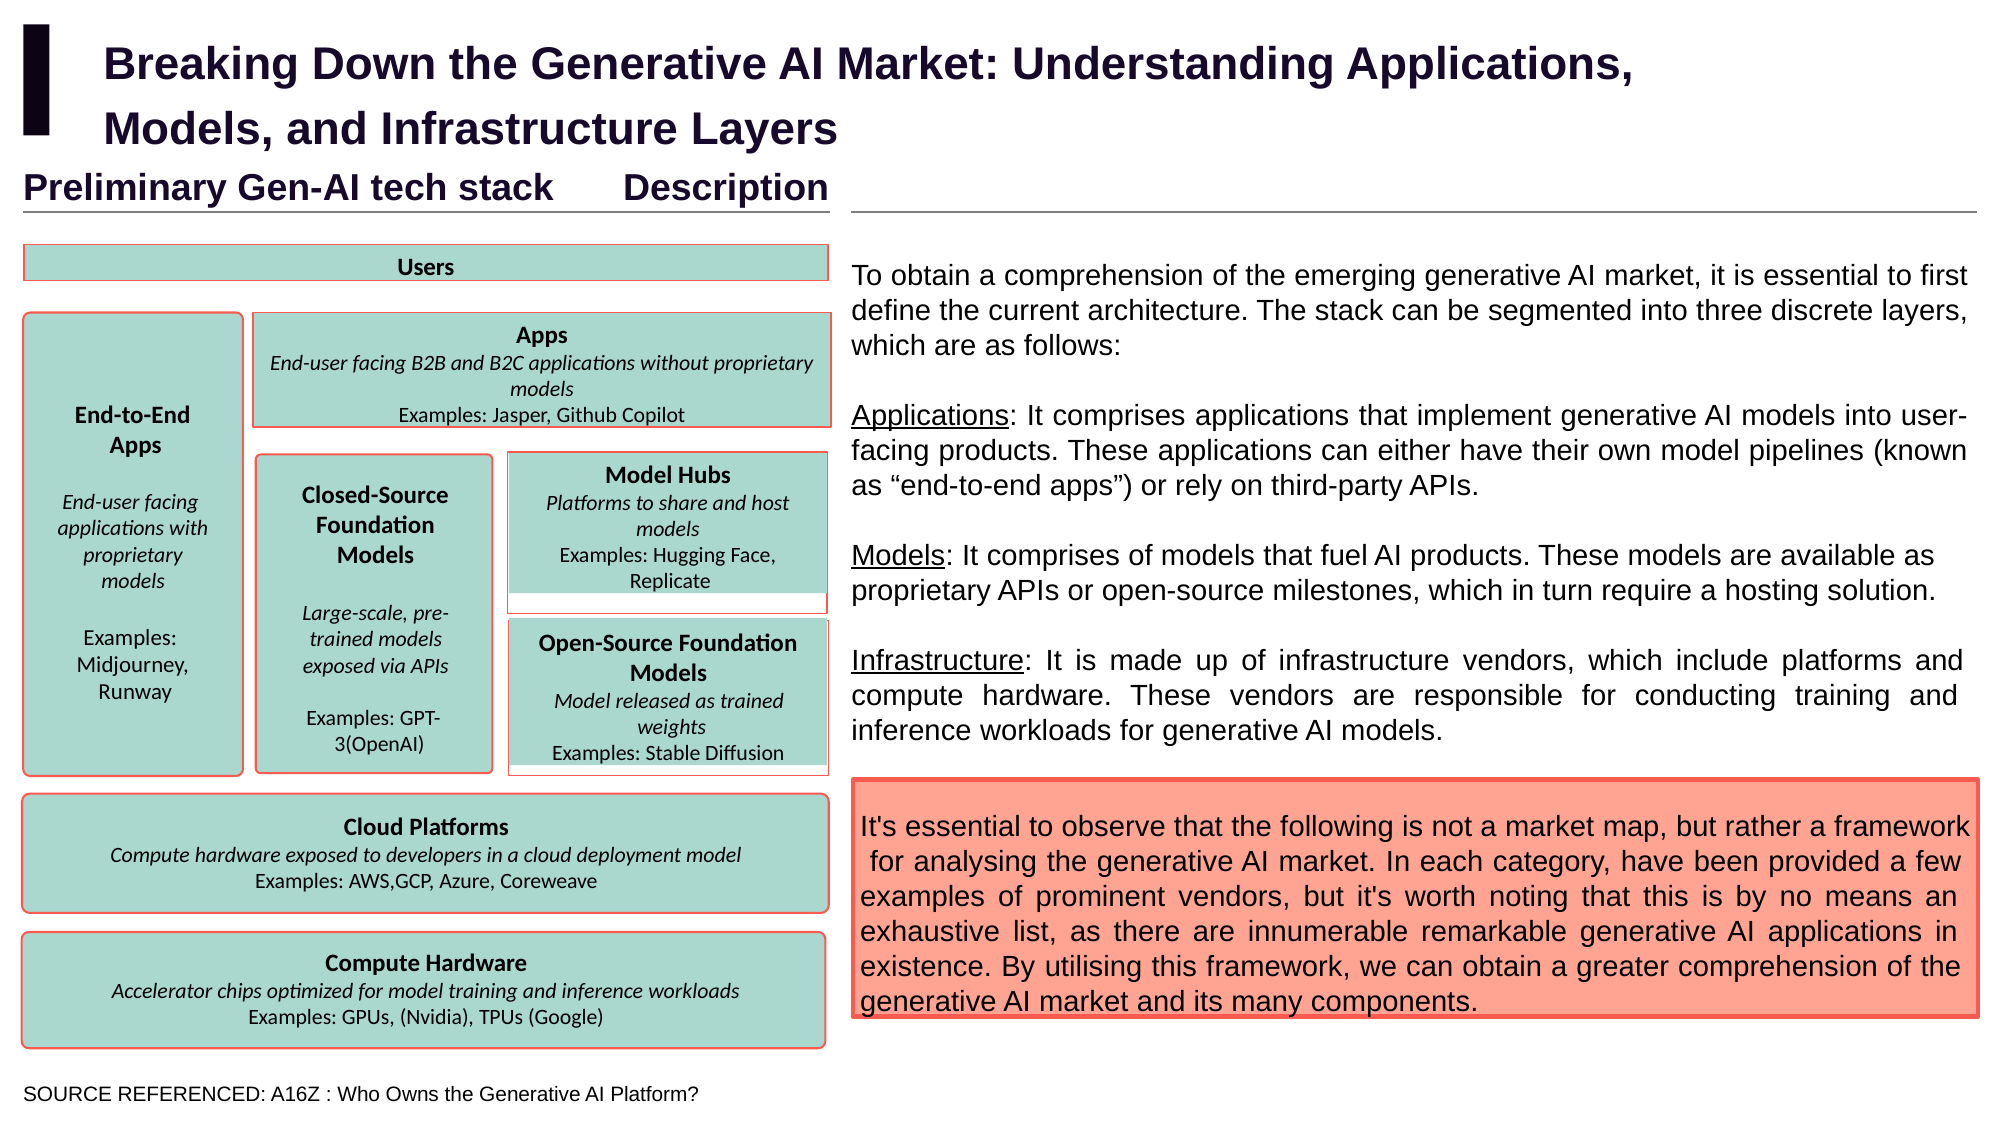

# Breaking Down the Generative AI Market: Understanding Applications,
Models, and Infrastructure Layers

Preliminary Gen-AI tech stack	Description

Users
To obtain a comprehension of the emerging generative AI market, it is essential to first  define the current architecture. The stack can be segmented into three discrete layers,  which are as follows:

Apps
End-user facing B2B and B2C applications without proprietary
models
Examples: Jasper, Github Copilot
Applications: It comprises applications that implement generative AI models into user-  facing products. These applications can either have their own model pipelines (known  as “end-to-end apps”) or rely on third-party APIs.
End-to-End  Apps

End-user facing  applications with  proprietary  models

Examples:  Midjourney,  Runway

Model Hubs
Platforms to share and host
models
Examples: Hugging Face,  Replicate

Closed-Source  Foundation  Models
Models: It comprises of models that fuel AI products. These models are available as  proprietary APIs or open-source milestones, which in turn require a hosting solution.
Large-scale, pre-  trained models  exposed via APIs
Open-Source Foundation
Models
Model released as trained  weights
Examples: Stable Diffusion

Infrastructure: It is made up of infrastructure vendors, which include platforms and  compute hardware. These vendors are responsible for conducting training and  inference workloads for generative AI models.
Examples: GPT-  3(OpenAI)
It's essential to observe that the following is not a market map, but rather a framework  for analysing the generative AI market. In each category, have been provided a few  examples of prominent vendors, but it's worth noting that this is by no means an  exhaustive list, as there are innumerable remarkable generative AI applications in  existence. By utilising this framework, we can obtain a greater comprehension of the  generative AI market and its many components.

Cloud Platforms
Compute hardware exposed to developers in a cloud deployment model
Examples: AWS,GCP, Azure, Coreweave

Compute Hardware
Accelerator chips optimized for model training and inference workloads
Examples: GPUs, (Nvidia), TPUs (Google)
SOURCE REFERENCED: A16Z : Who Owns the Generative AI Platform?